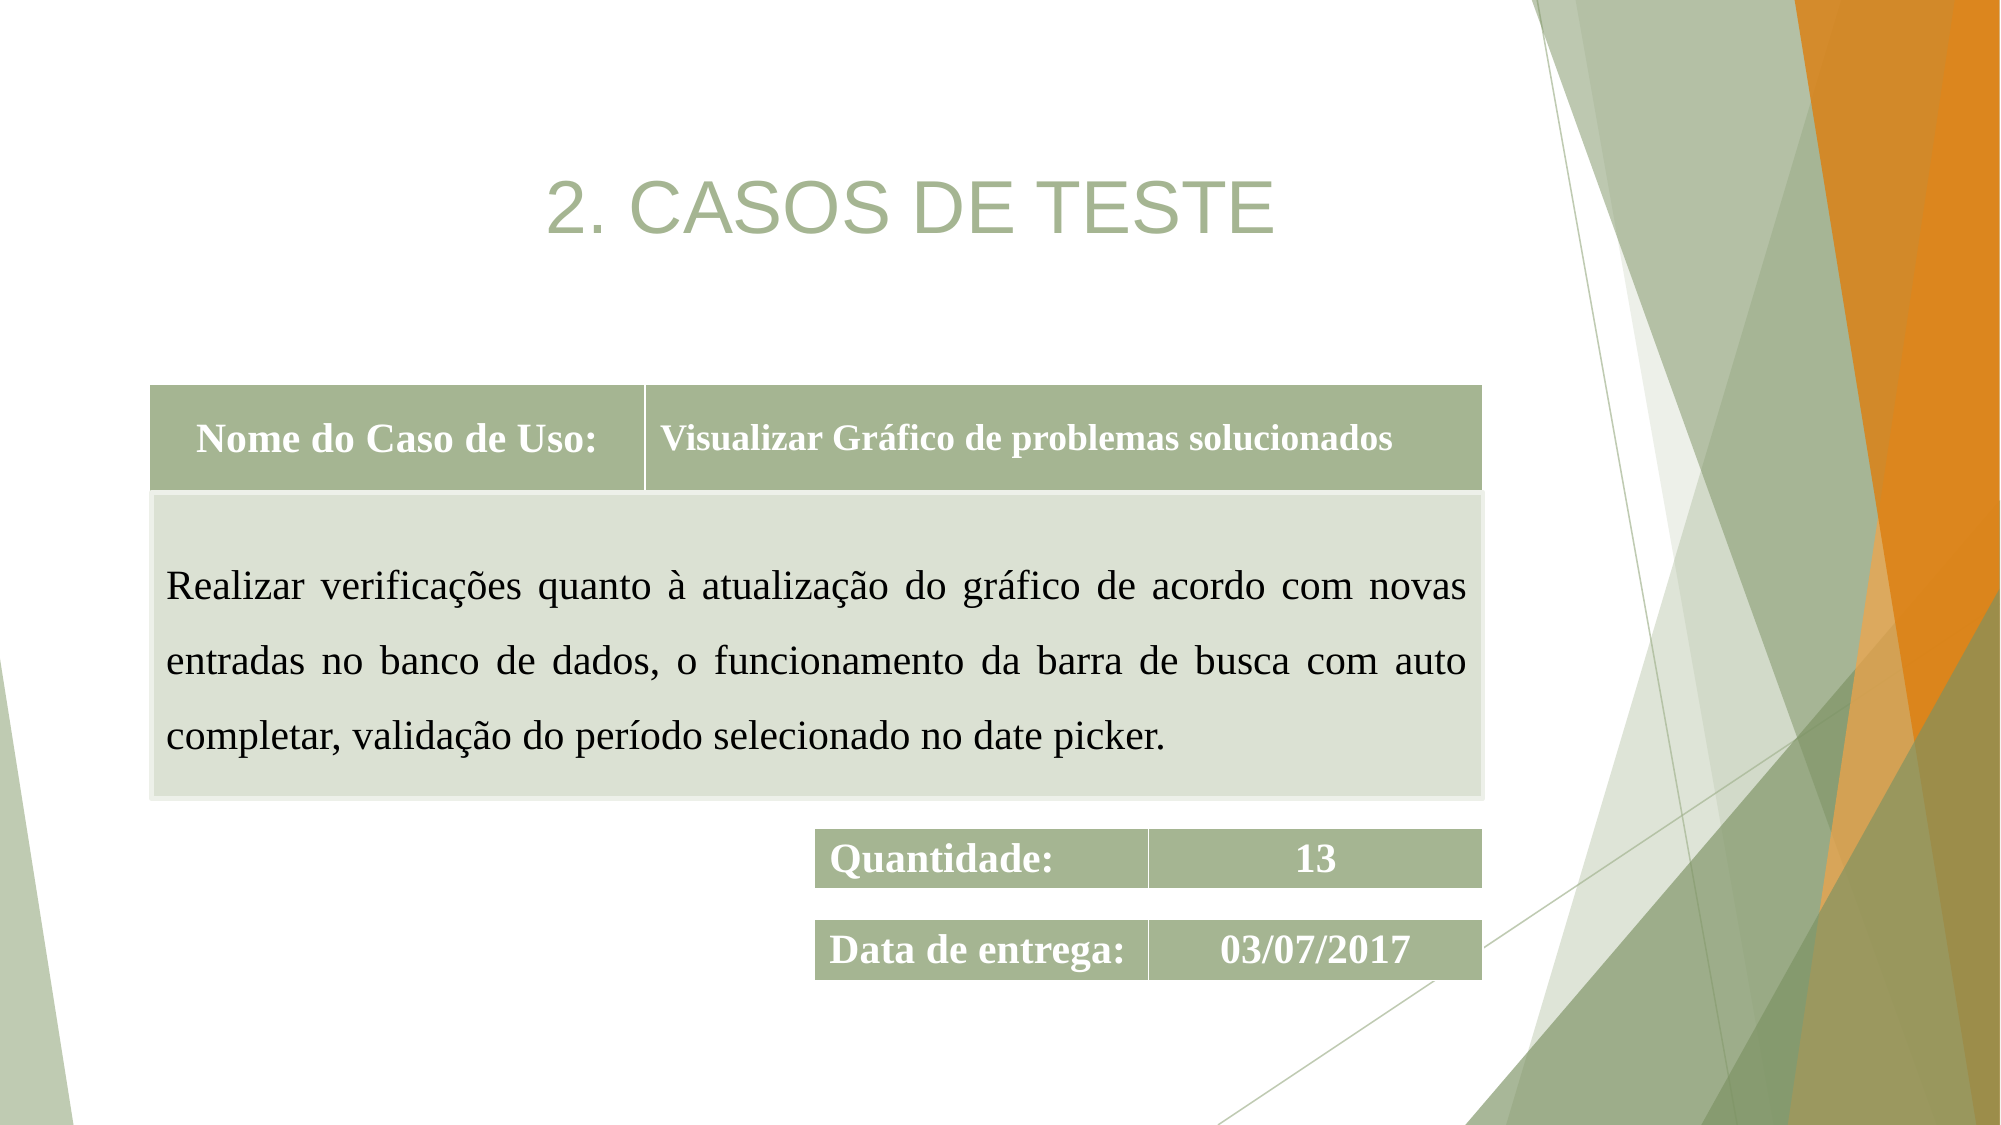

2. CASOS DE TESTE
| Nome do Caso de Uso: | Visualizar Gráfico de problemas solucionados |
| --- | --- |
Realizar verificações quanto à atualização do gráfico de acordo com novas entradas no banco de dados, o funcionamento da barra de busca com auto completar, validação do período selecionado no date picker.

| Quantidade: | 13 |
| --- | --- |
| Data de entrega: | 03/07/2017 |
| --- | --- |